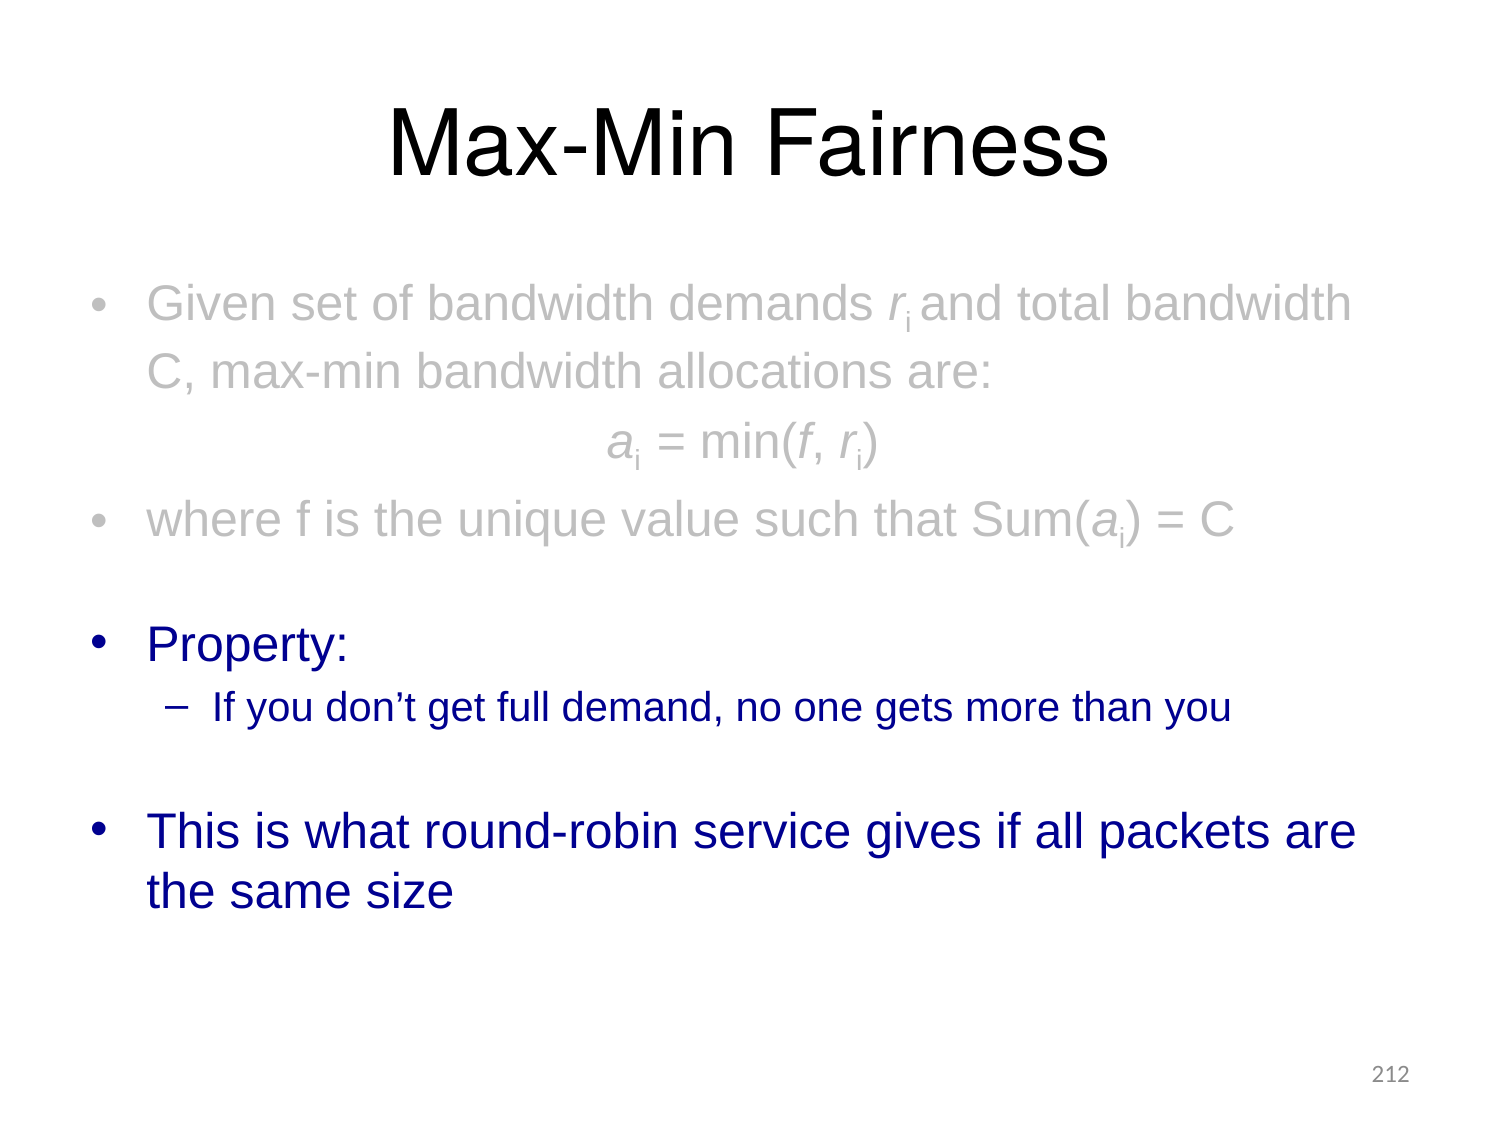

# Max-Min Fairness
Given set of bandwidth demands ri and total bandwidth C, max-min bandwidth allocations are:
ai  = min(f, ri)
where f is the unique value such that Sum(ai) = C

Property:
If you don’t get full demand, no one gets more than you

This is what round-robin service gives if all packets are the same size

212